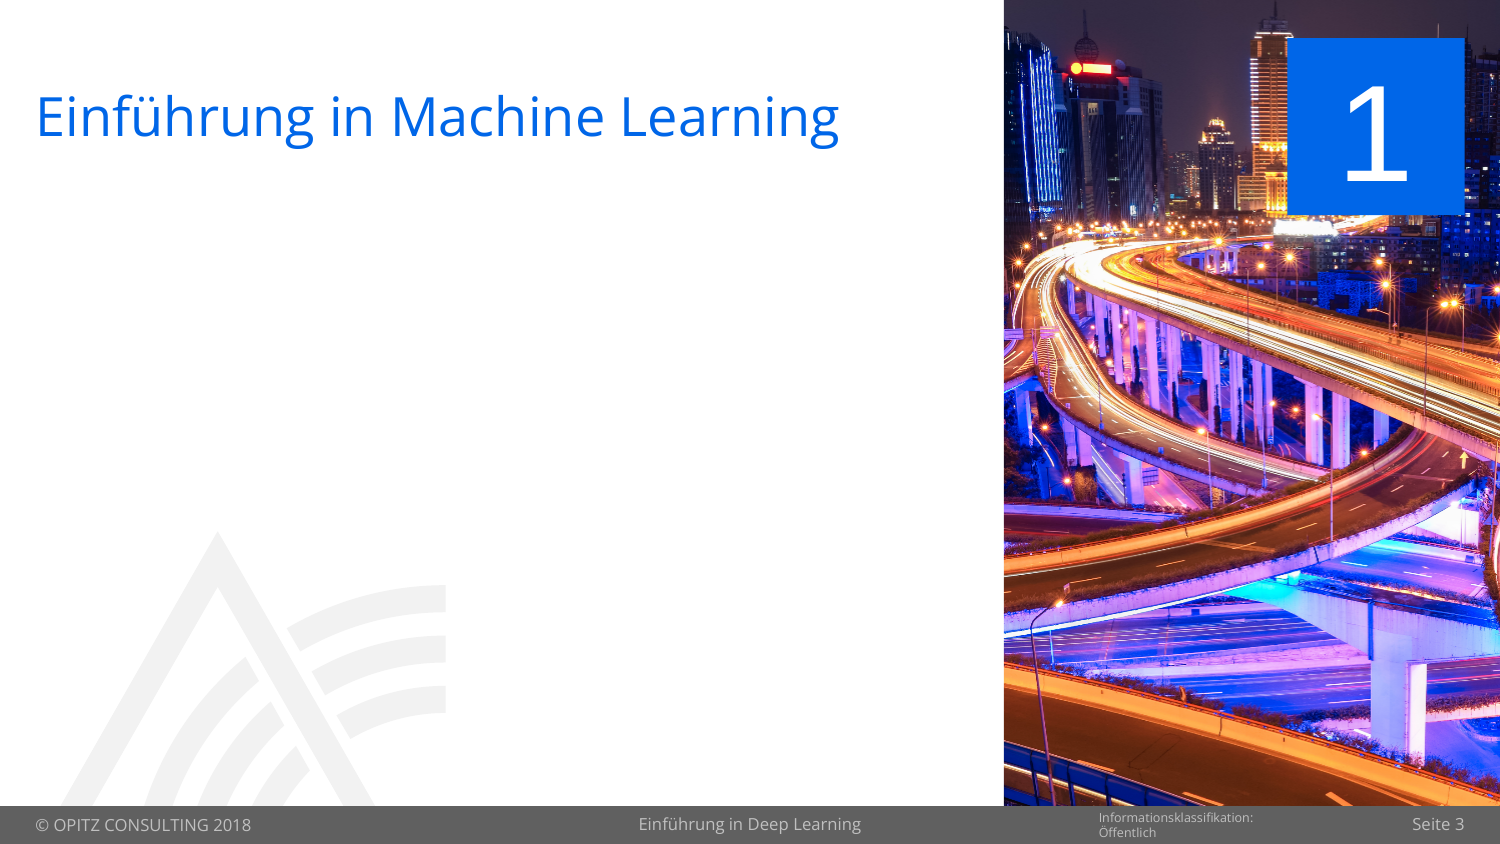

# Einführung in Machine Learning
1

Einführung in Deep Learning